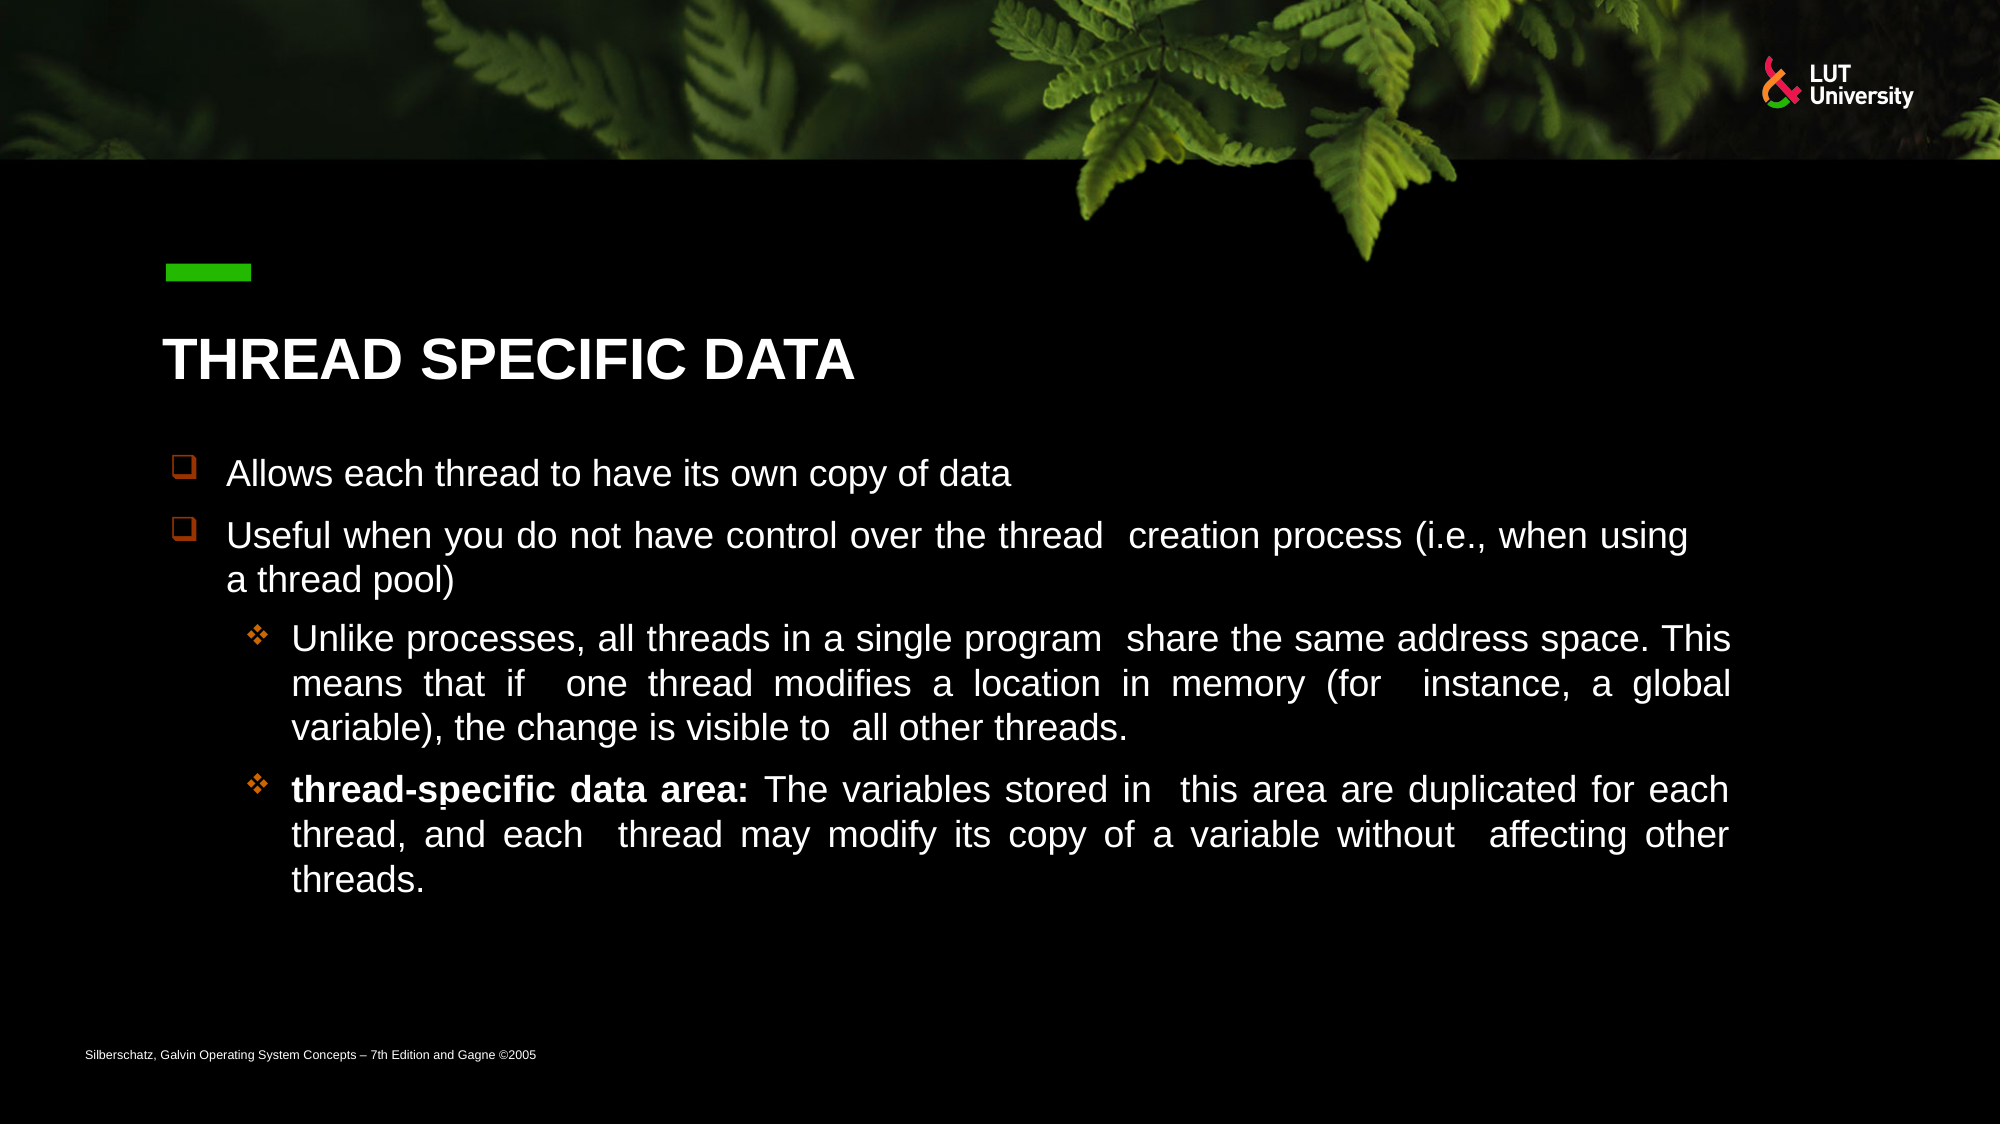

# Thread Specific Data
Allows each thread to have its own copy of data
Useful when you do not have control over the thread  creation process (i.e., when using a thread pool)
Unlike processes, all threads in a single program  share the same address space. This means that if  one thread modifies a location in memory (for  instance, a global variable), the change is visible to  all other threads.
thread-specific data area: The variables stored in  this area are duplicated for each thread, and each  thread may modify its copy of a variable without  affecting other threads.
Silberschatz, Galvin Operating System Concepts – 7th Edition and Gagne ©2005